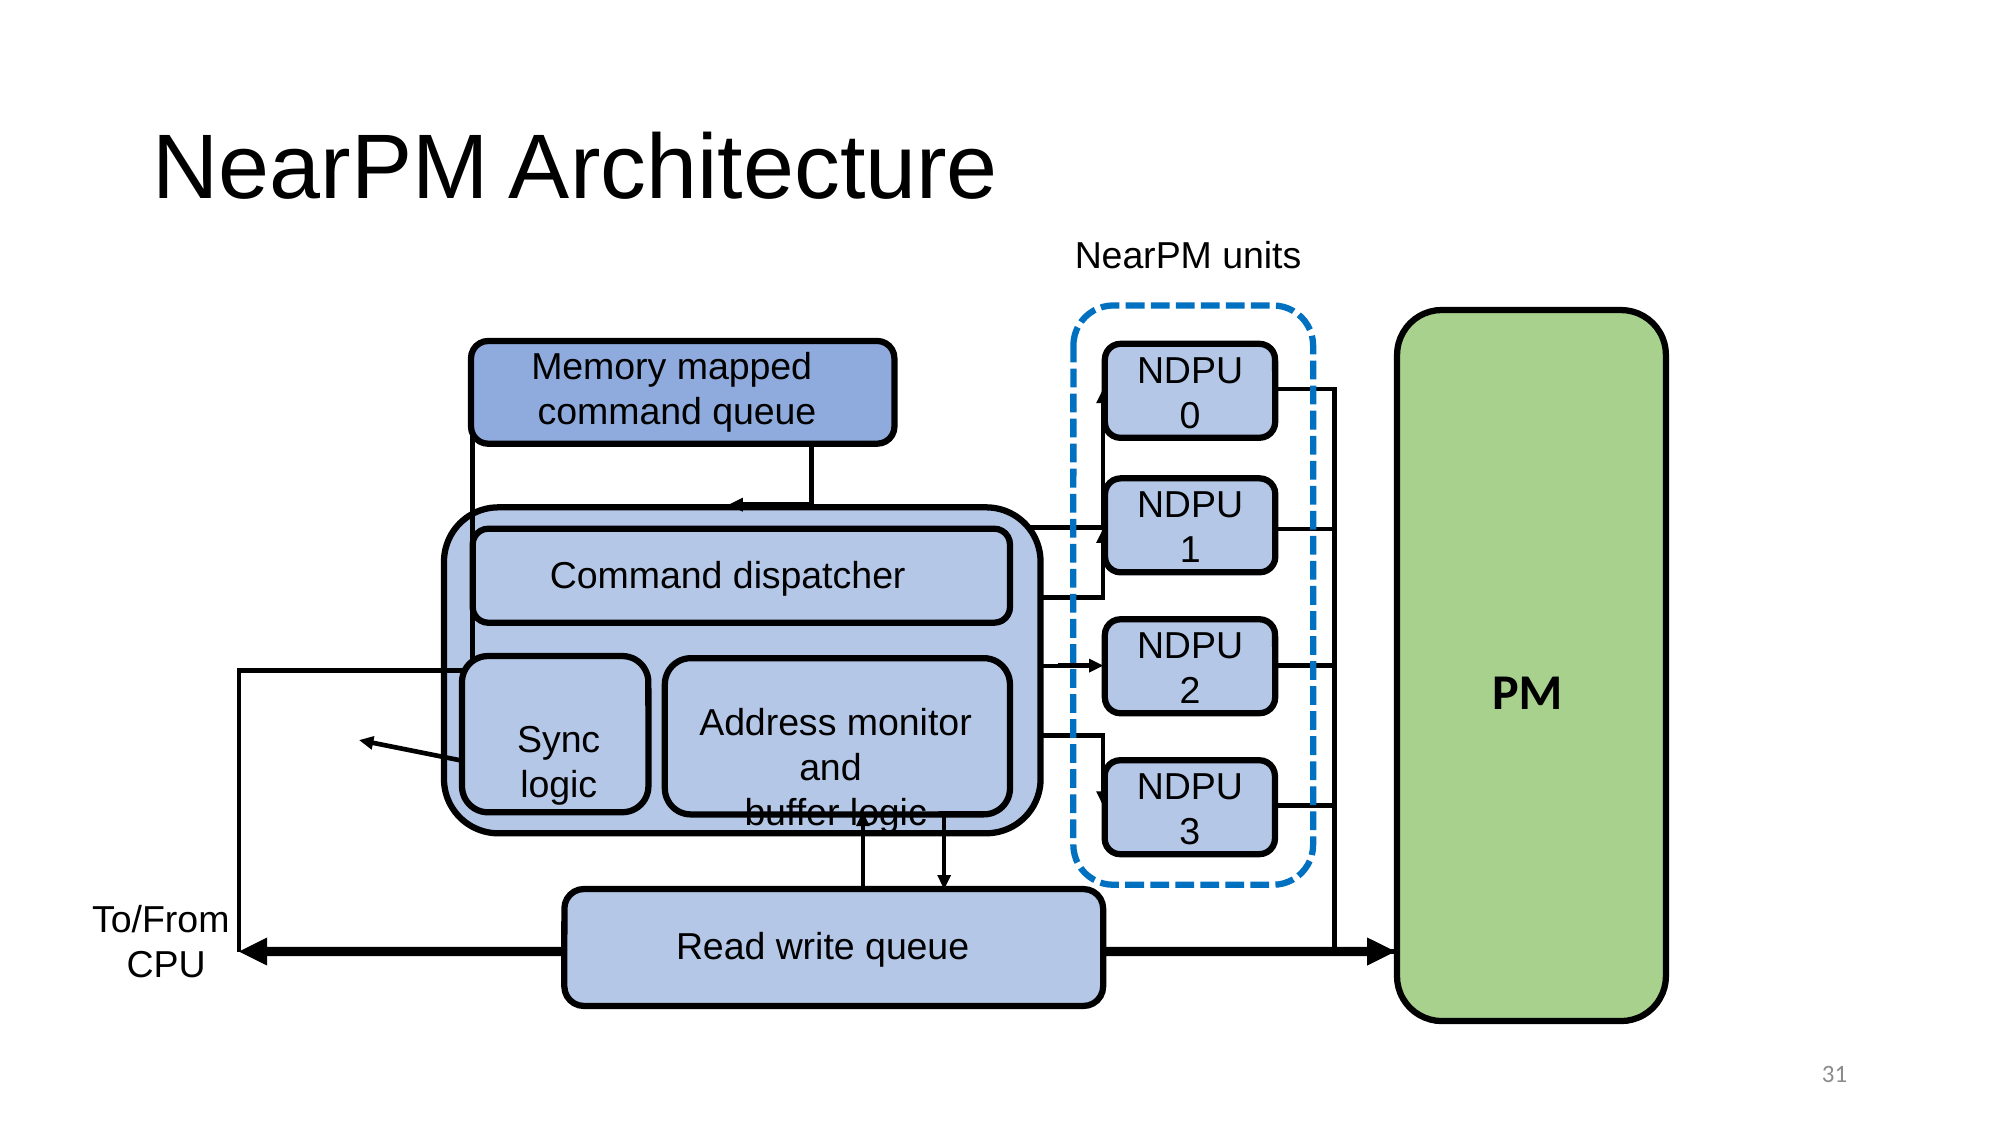

# NearPM Architecture
NearPM units

Memory mapped
command queue

NDPU 0
NDPU 1

Command dispatcher
NDPU 2
PM

Address monitor and
buffer logic
Sync logic
NDPU 3
To/From
CPU

Read write queue

31